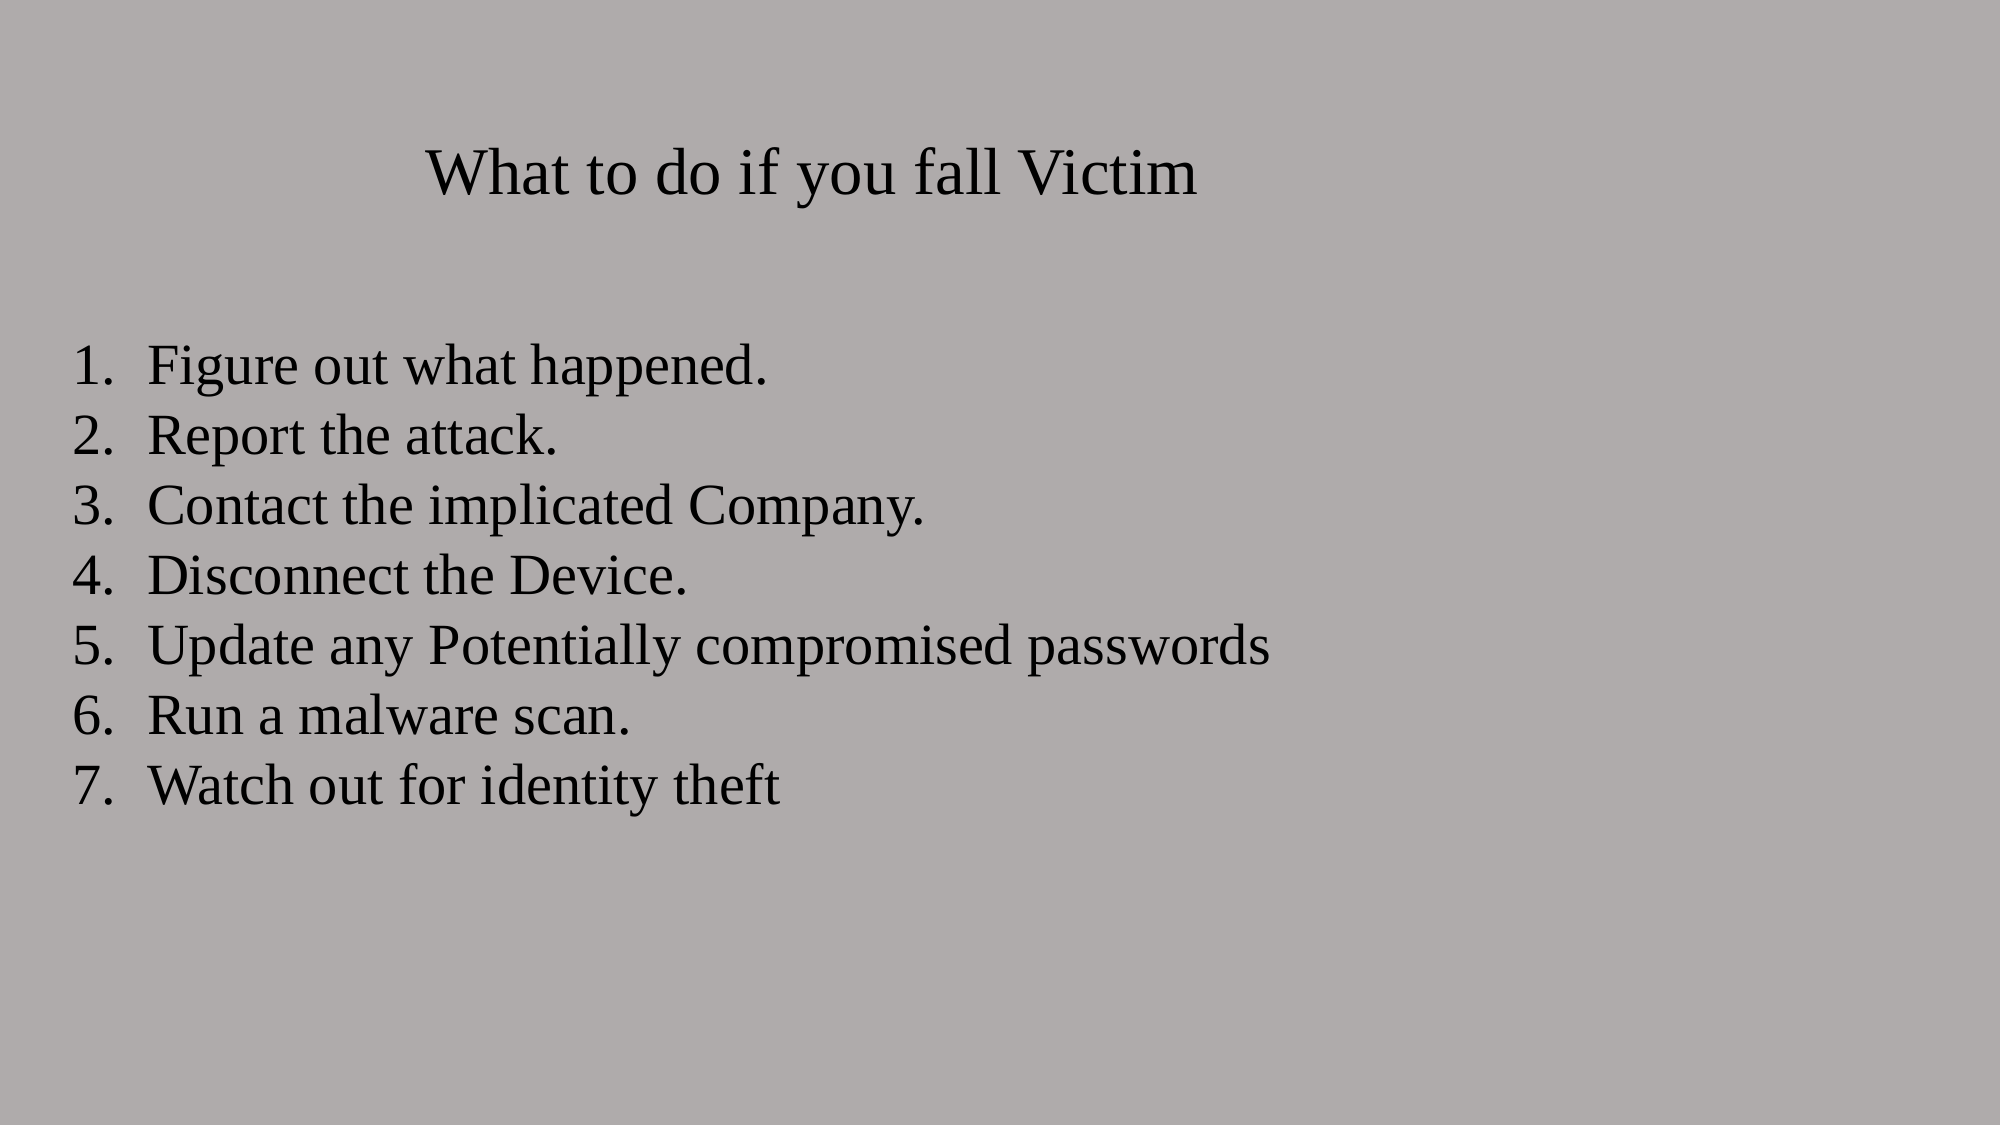

# What to do if you fall Victim
Figure out what happened.
Report the attack.
Contact the implicated Company.
Disconnect the Device.
Update any Potentially compromised passwords
Run a malware scan.
Watch out for identity theft